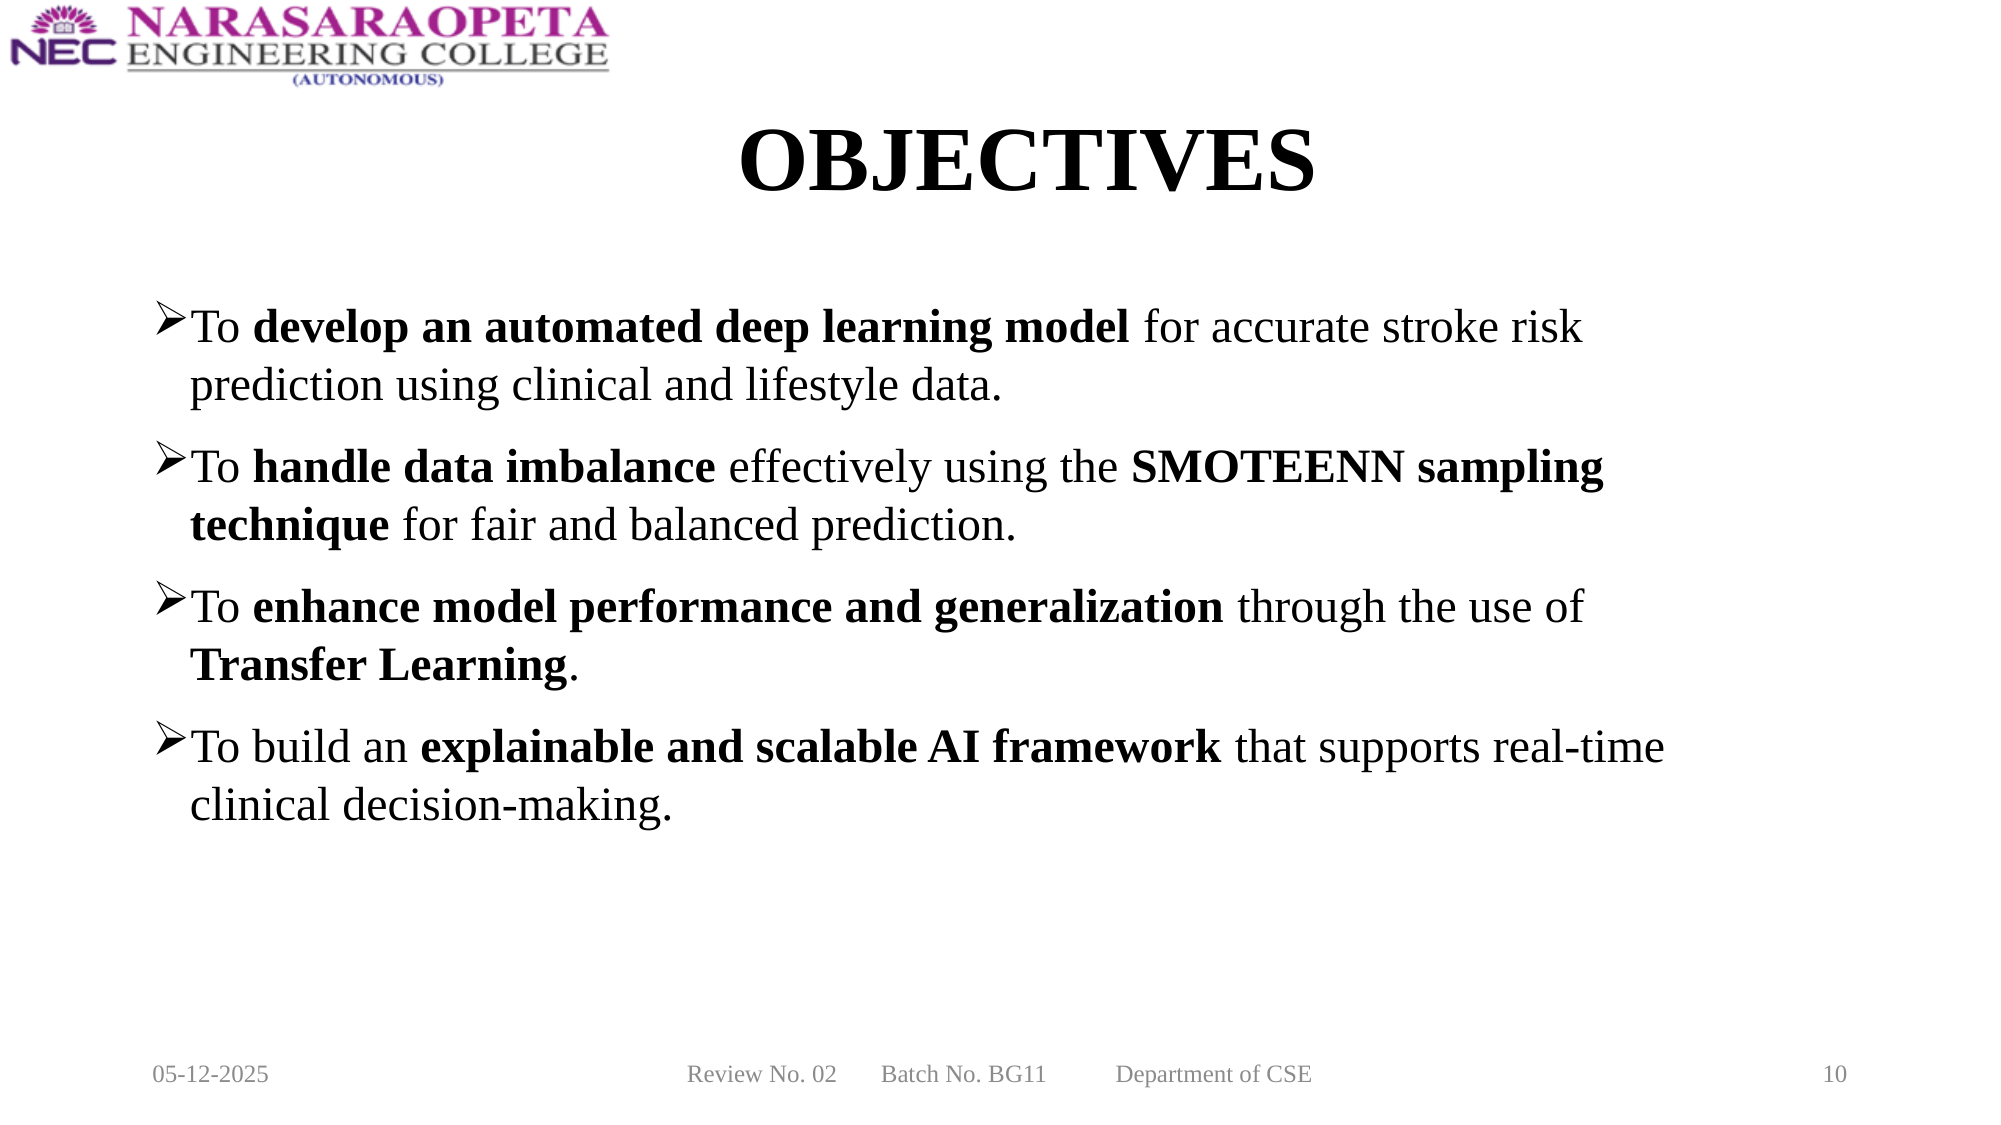

# OBJECTIVES
To develop an automated deep learning model for accurate stroke risk prediction using clinical and lifestyle data.
To handle data imbalance effectively using the SMOTEENN sampling technique for fair and balanced prediction.
To enhance model performance and generalization through the use of Transfer Learning.
To build an explainable and scalable AI framework that supports real-time clinical decision-making.
05-12-2025
Review No. 02       Batch No. BG11           Department of CSE
10